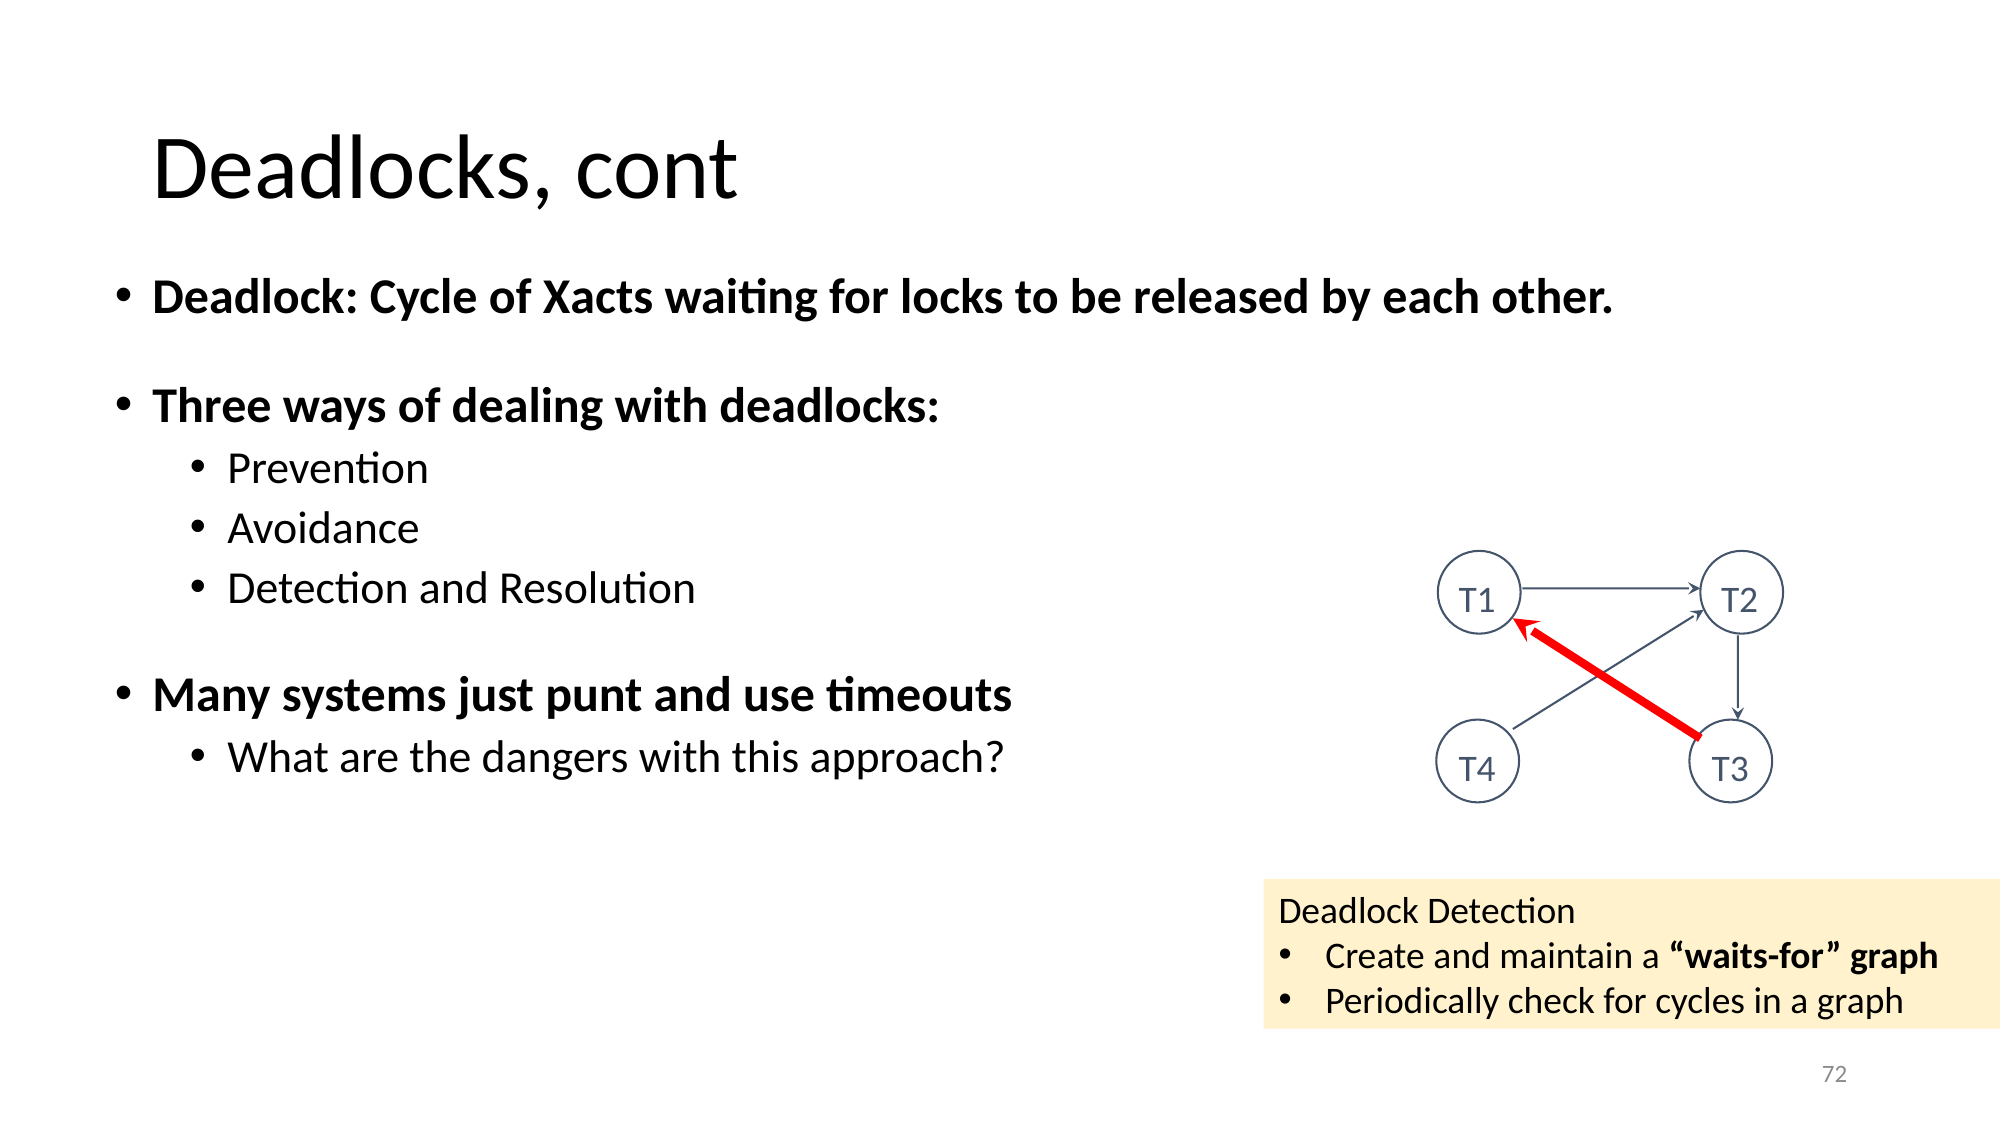

# Deadlocks, cont
Deadlock: Cycle of Xacts waiting for locks to be released by each other.
Three ways of dealing with deadlocks:
Prevention
Avoidance
Detection and Resolution
Many systems just punt and use timeouts
What are the dangers with this approach?

T1
T2

T4
T3
Deadlock Detection
Create and maintain a “waits-for” graph
Periodically check for cycles in a graph
72